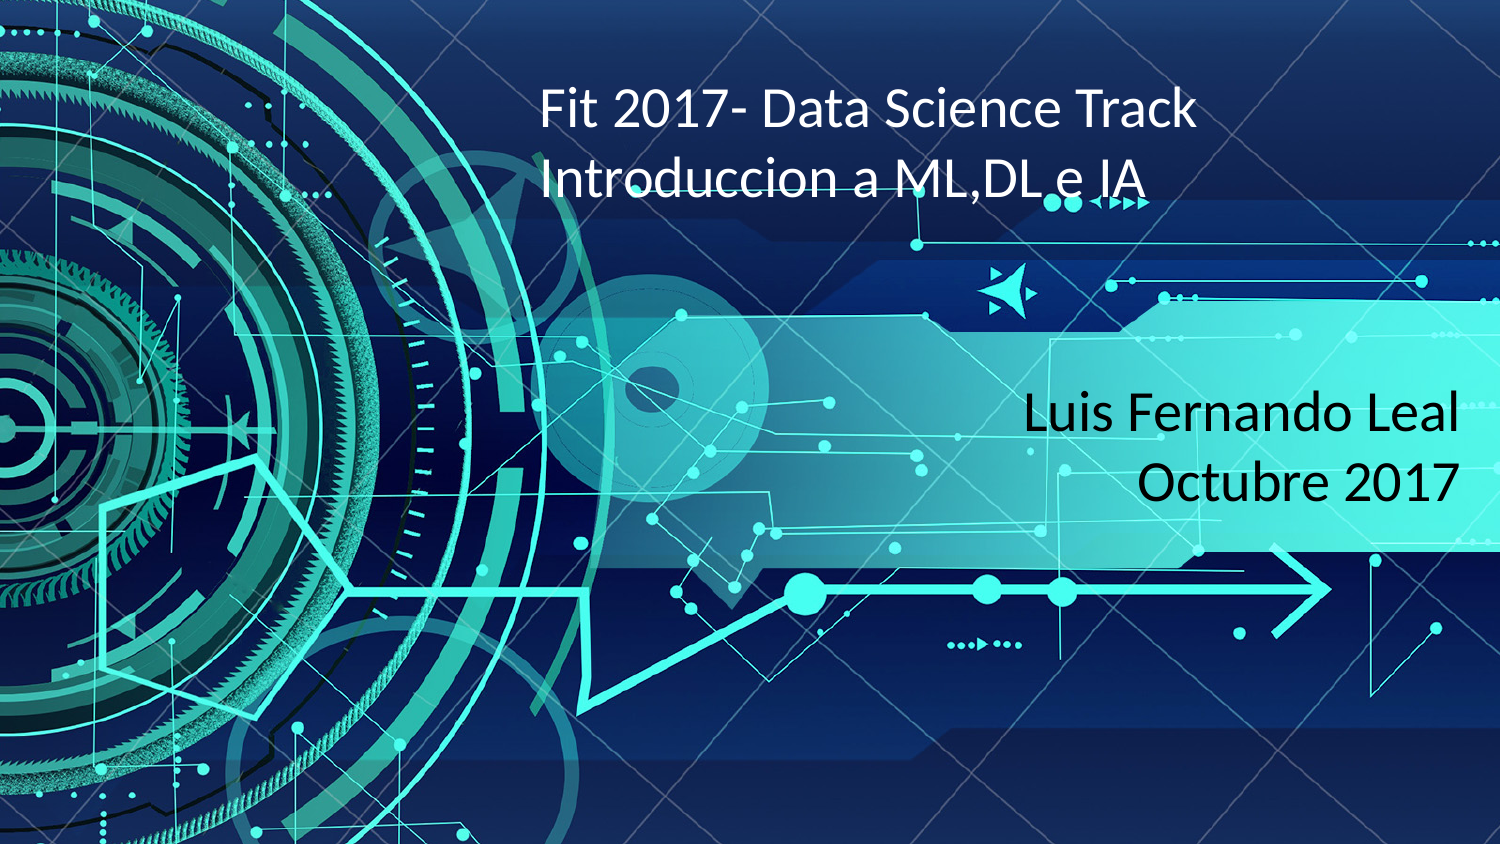

Fit 2017- Data Science Track
Introduccion a ML,DL e IA
Luis Fernando Leal
Octubre 2017